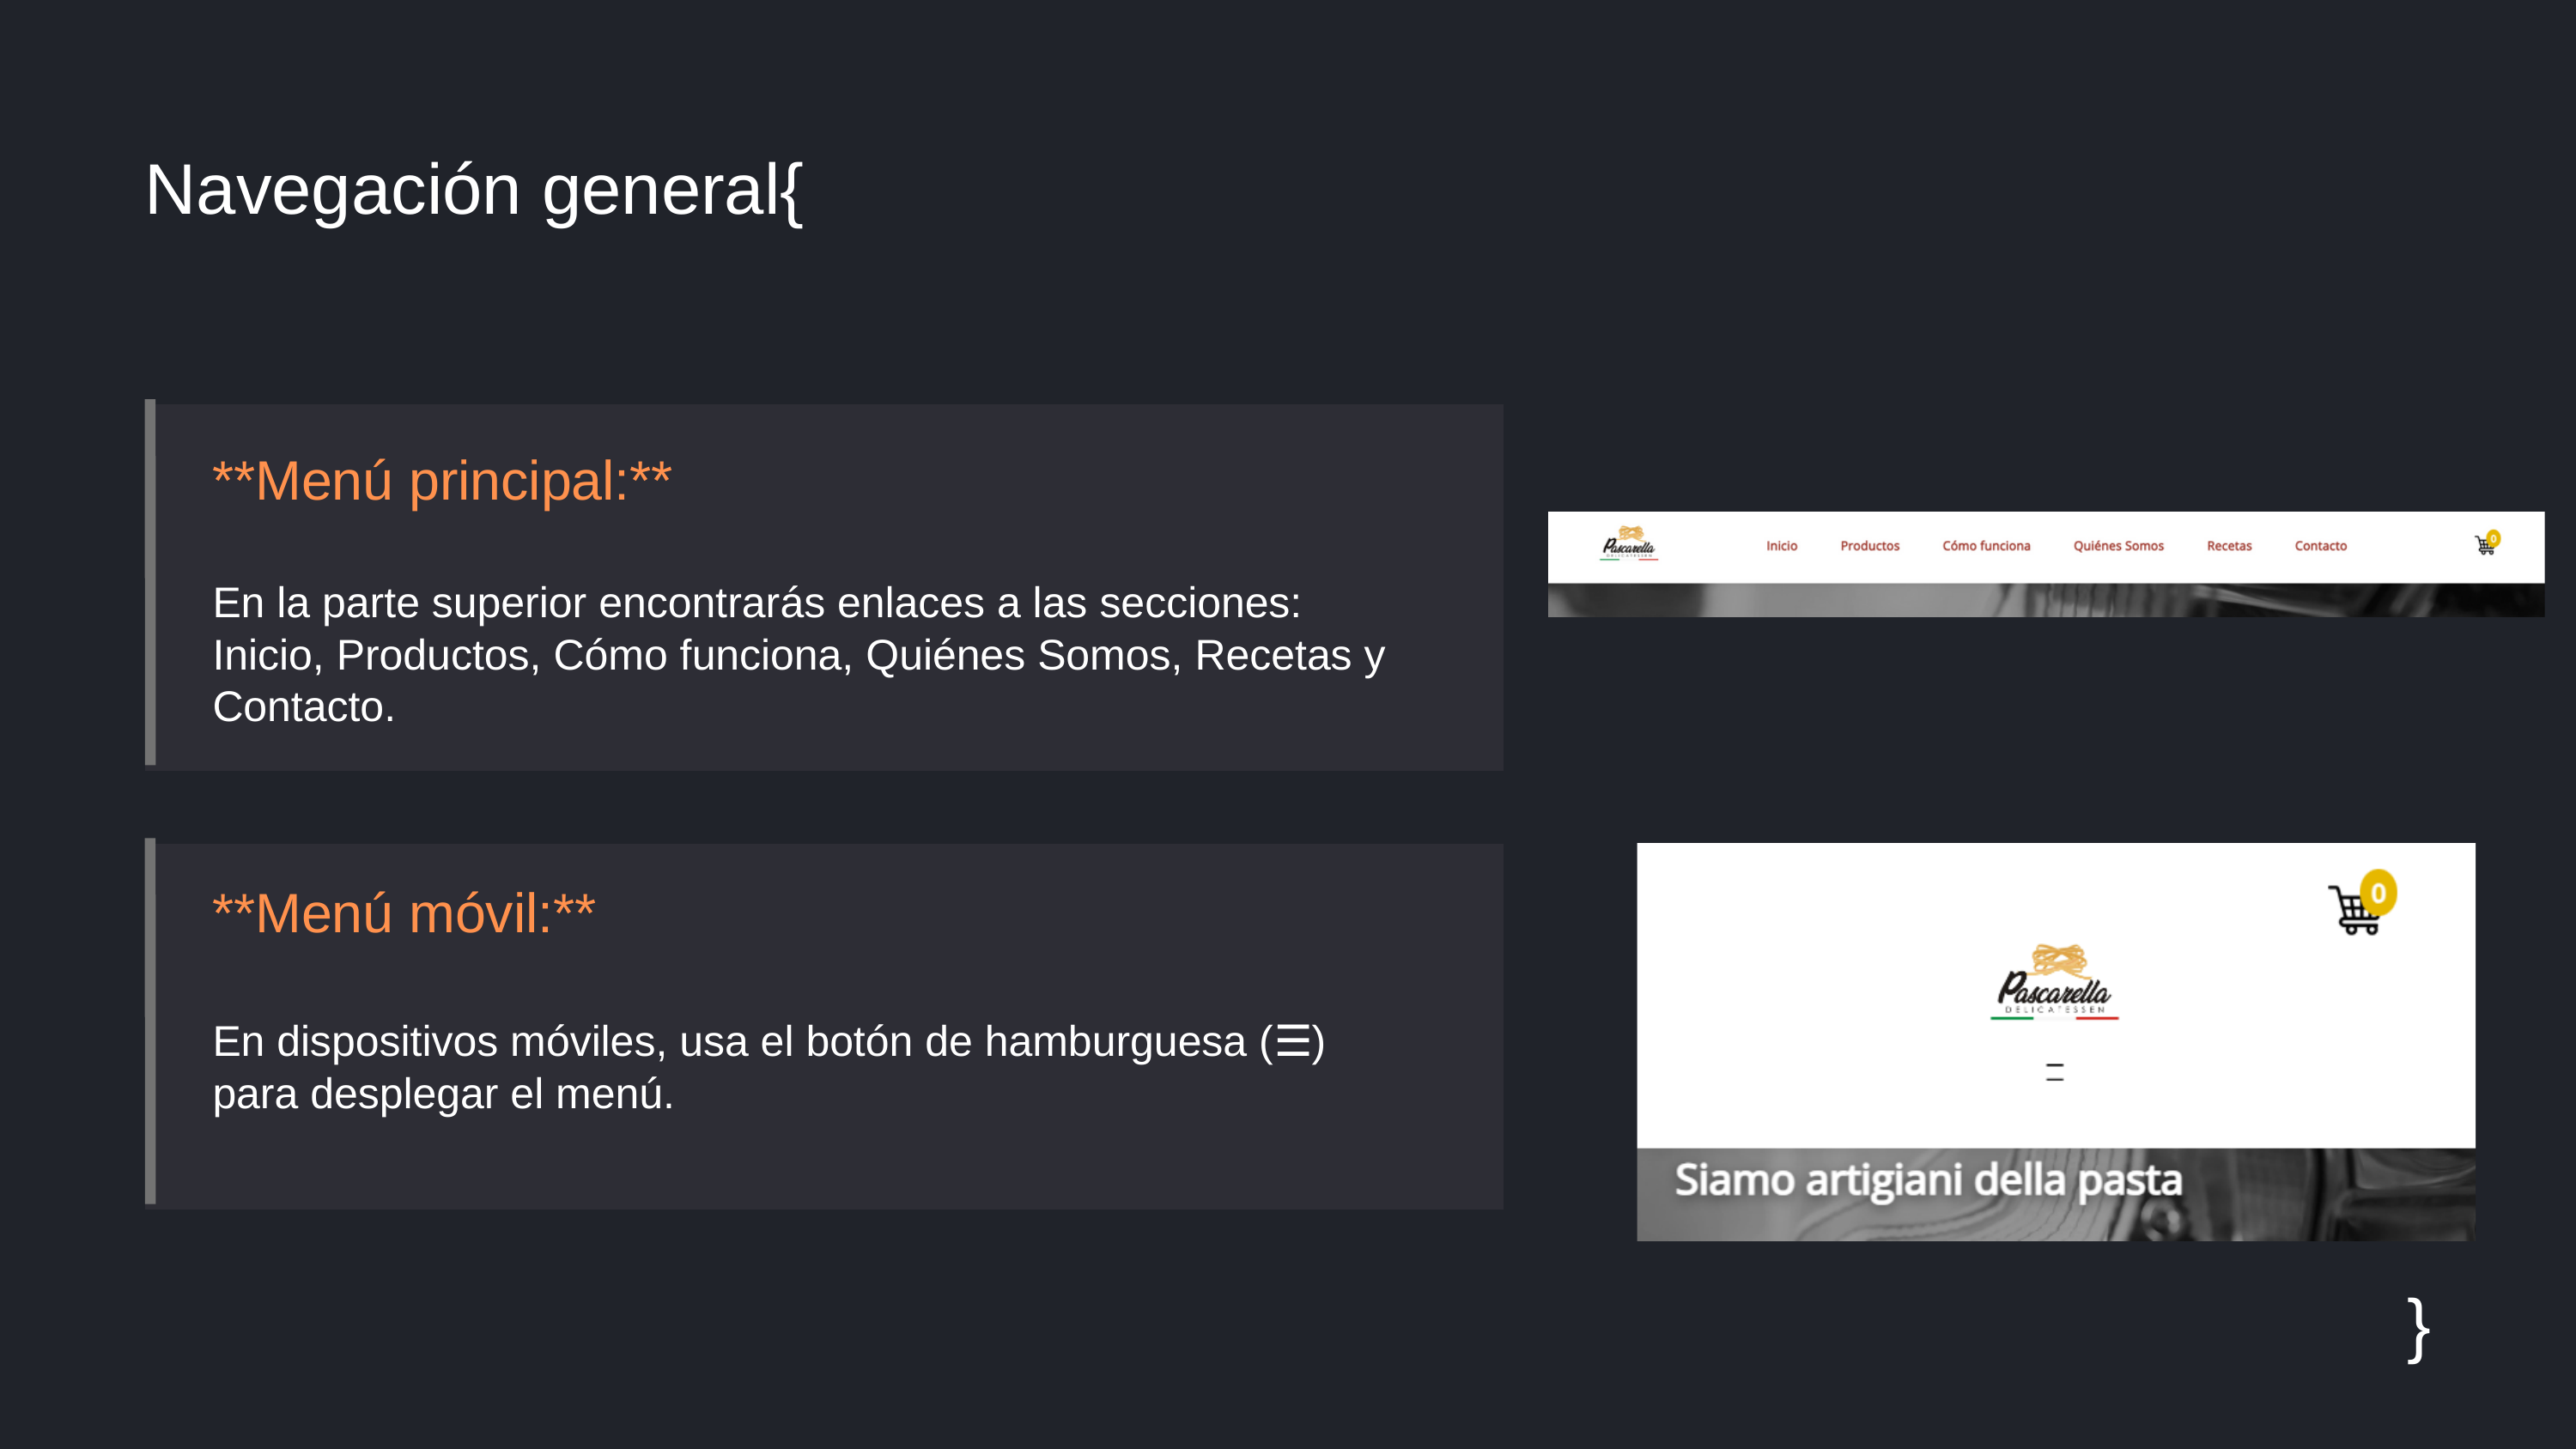

Navegación general{

**Menú principal:**

En la parte superior encontrarás enlaces a las secciones: Inicio, Productos, Cómo funciona, Quiénes Somos, Recetas y Contacto.

**Menú móvil:**

En dispositivos móviles, usa el botón de hamburguesa (☰) para desplegar el menú.

}